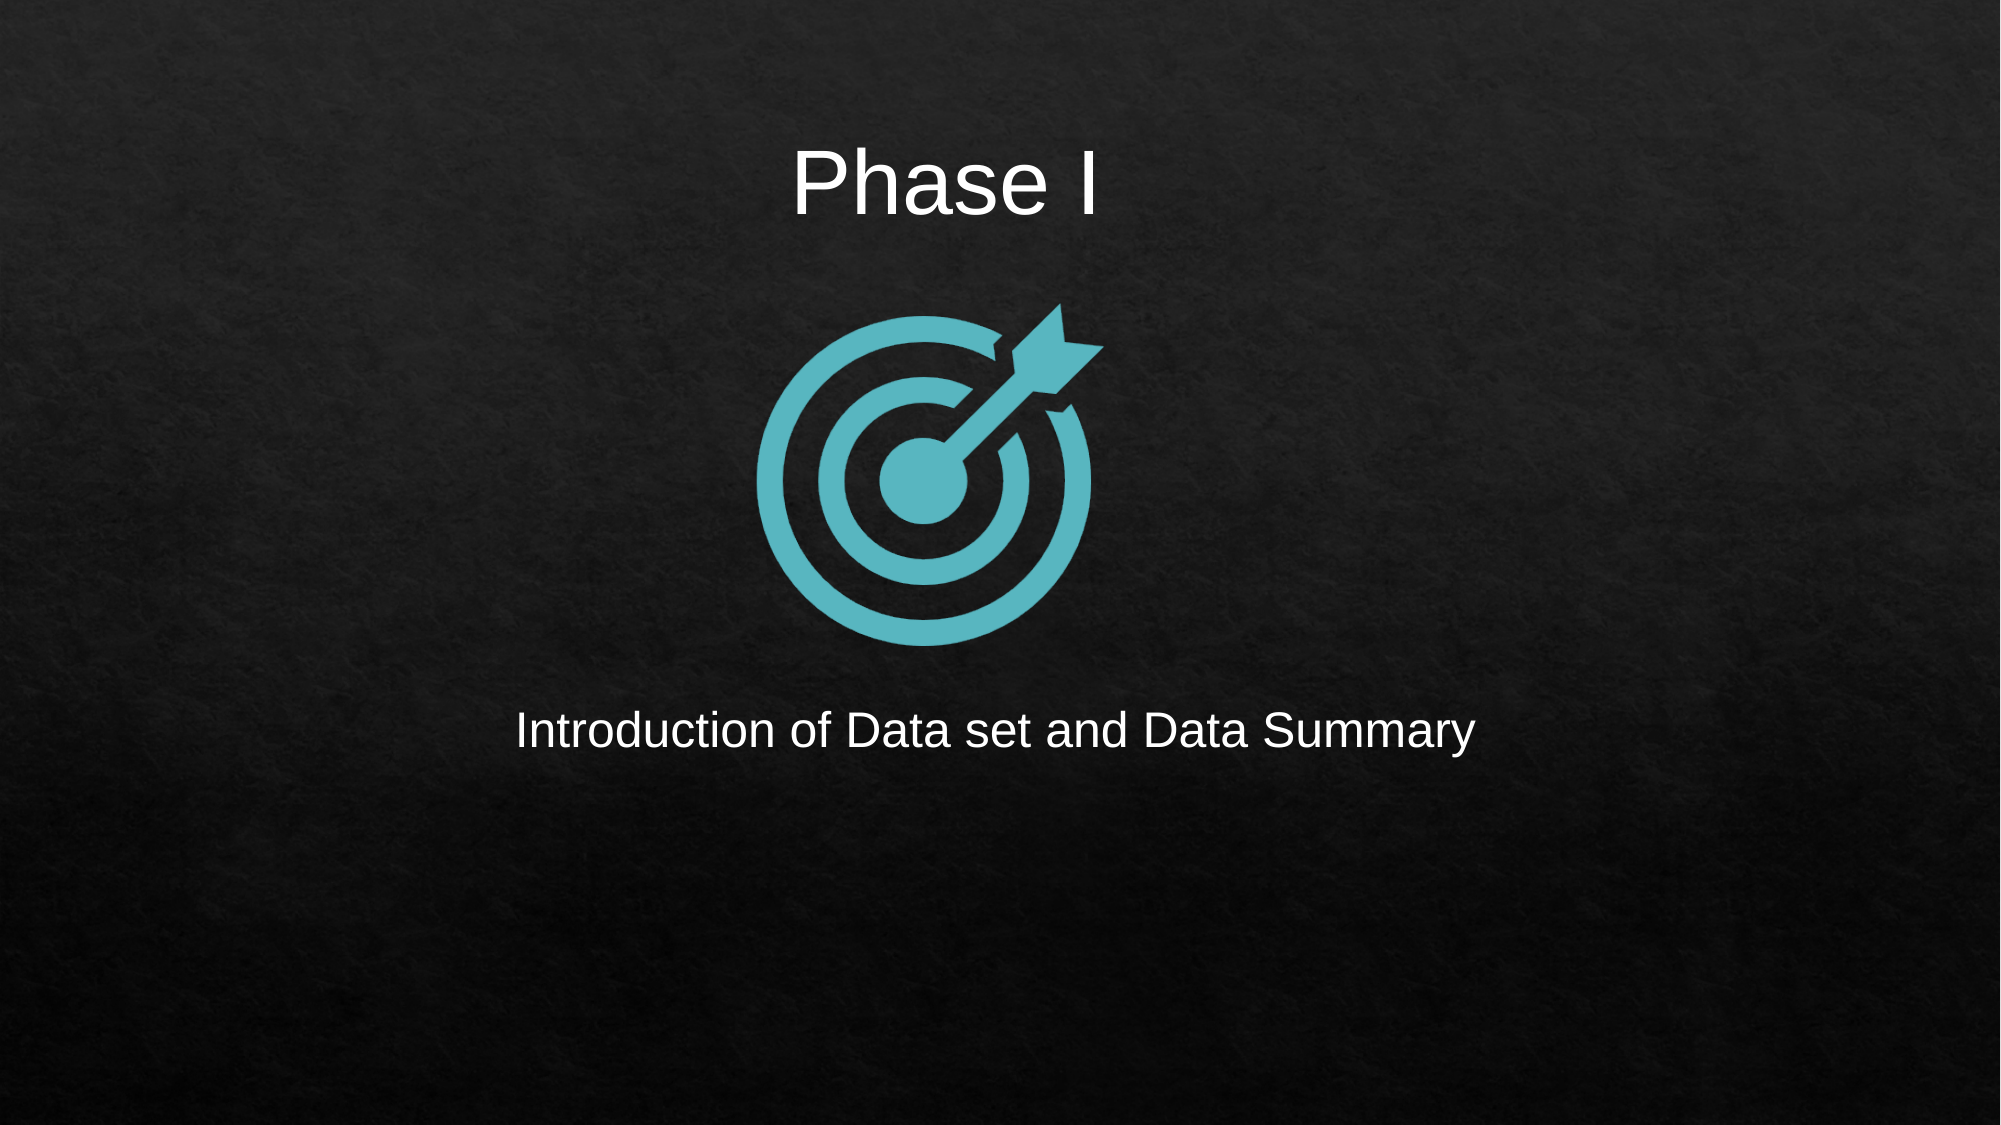

Phase I

Introduction of Data set and Data Summary